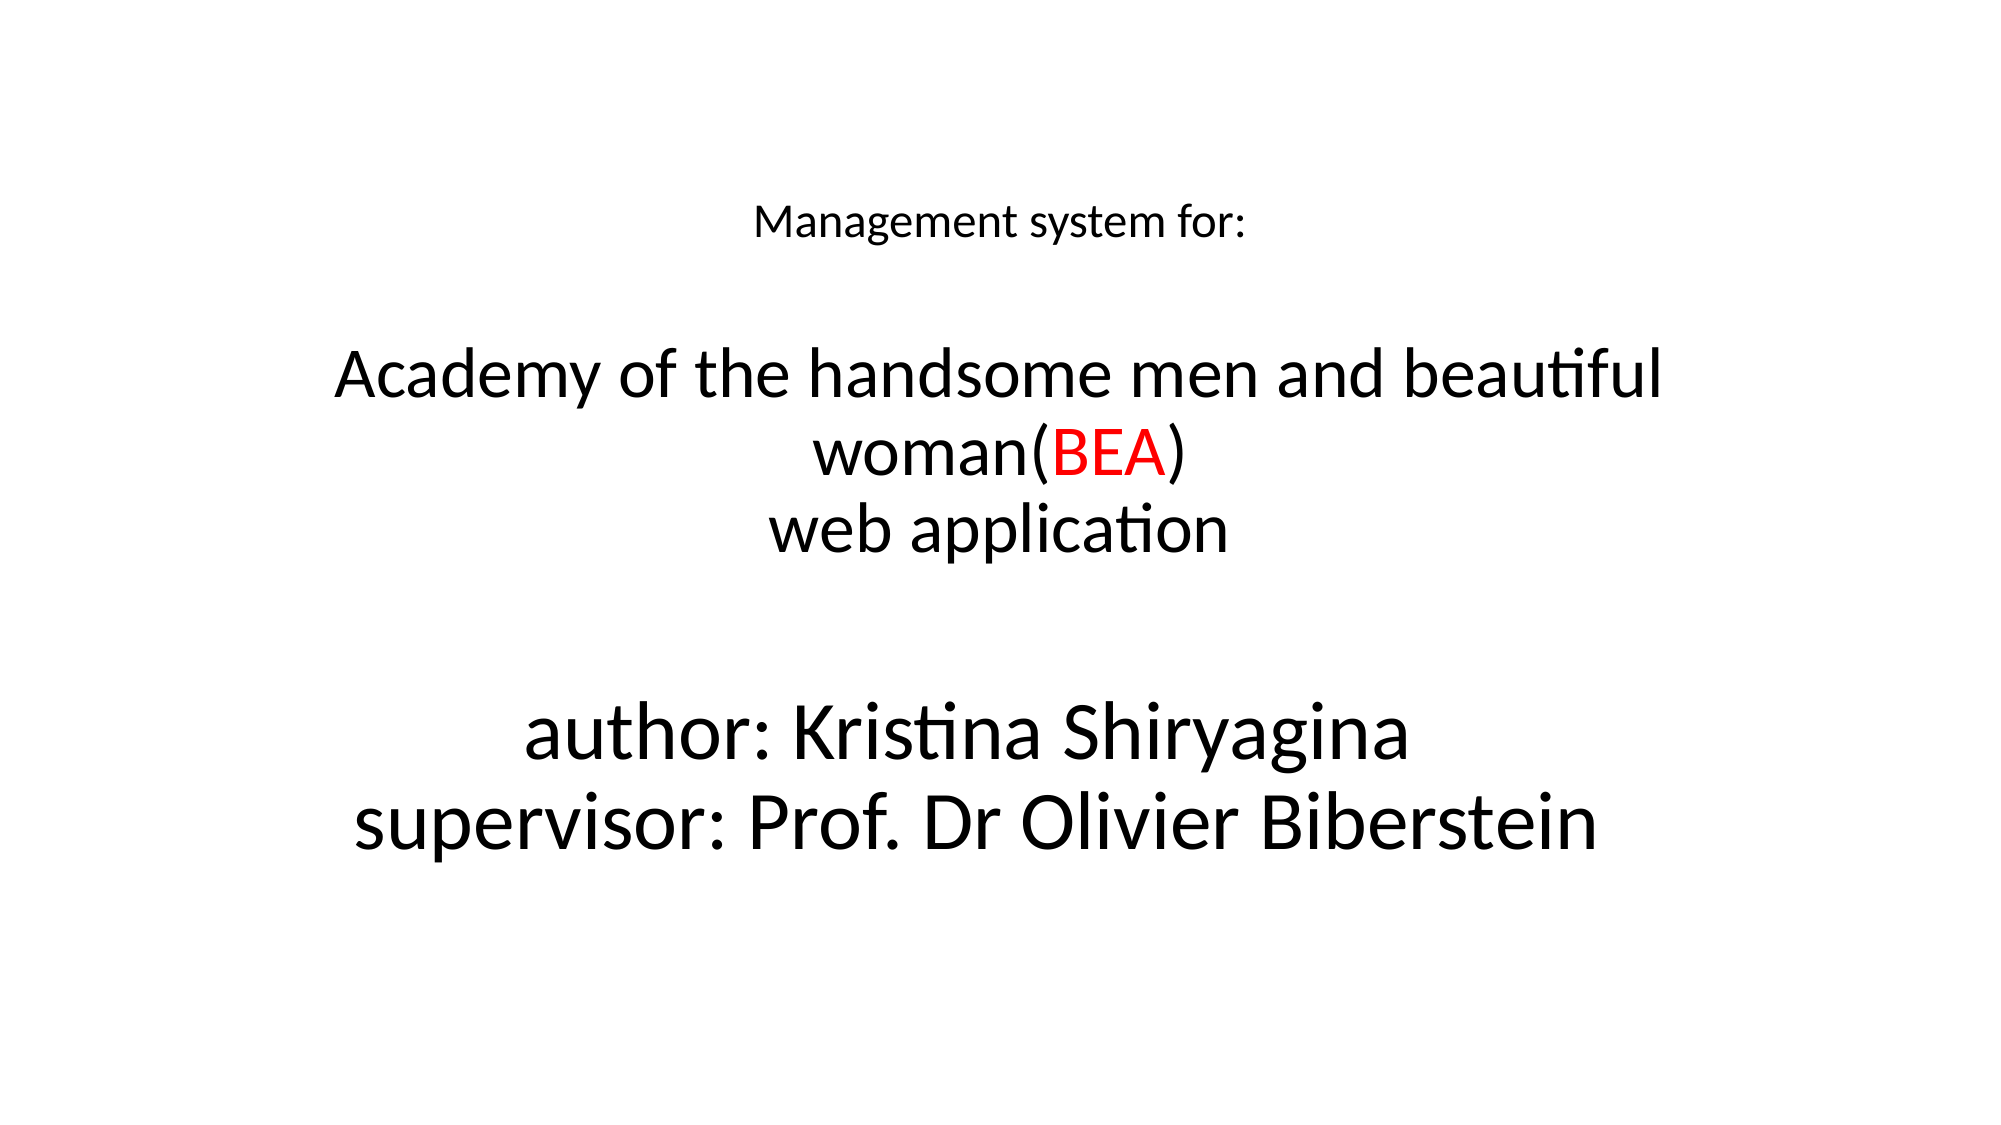

# Management system for: Academy of the handsome men and beautiful woman(BEA) web application
author: Kristina Shiryagina
supervisor: Prof. Dr Olivier Biberstein